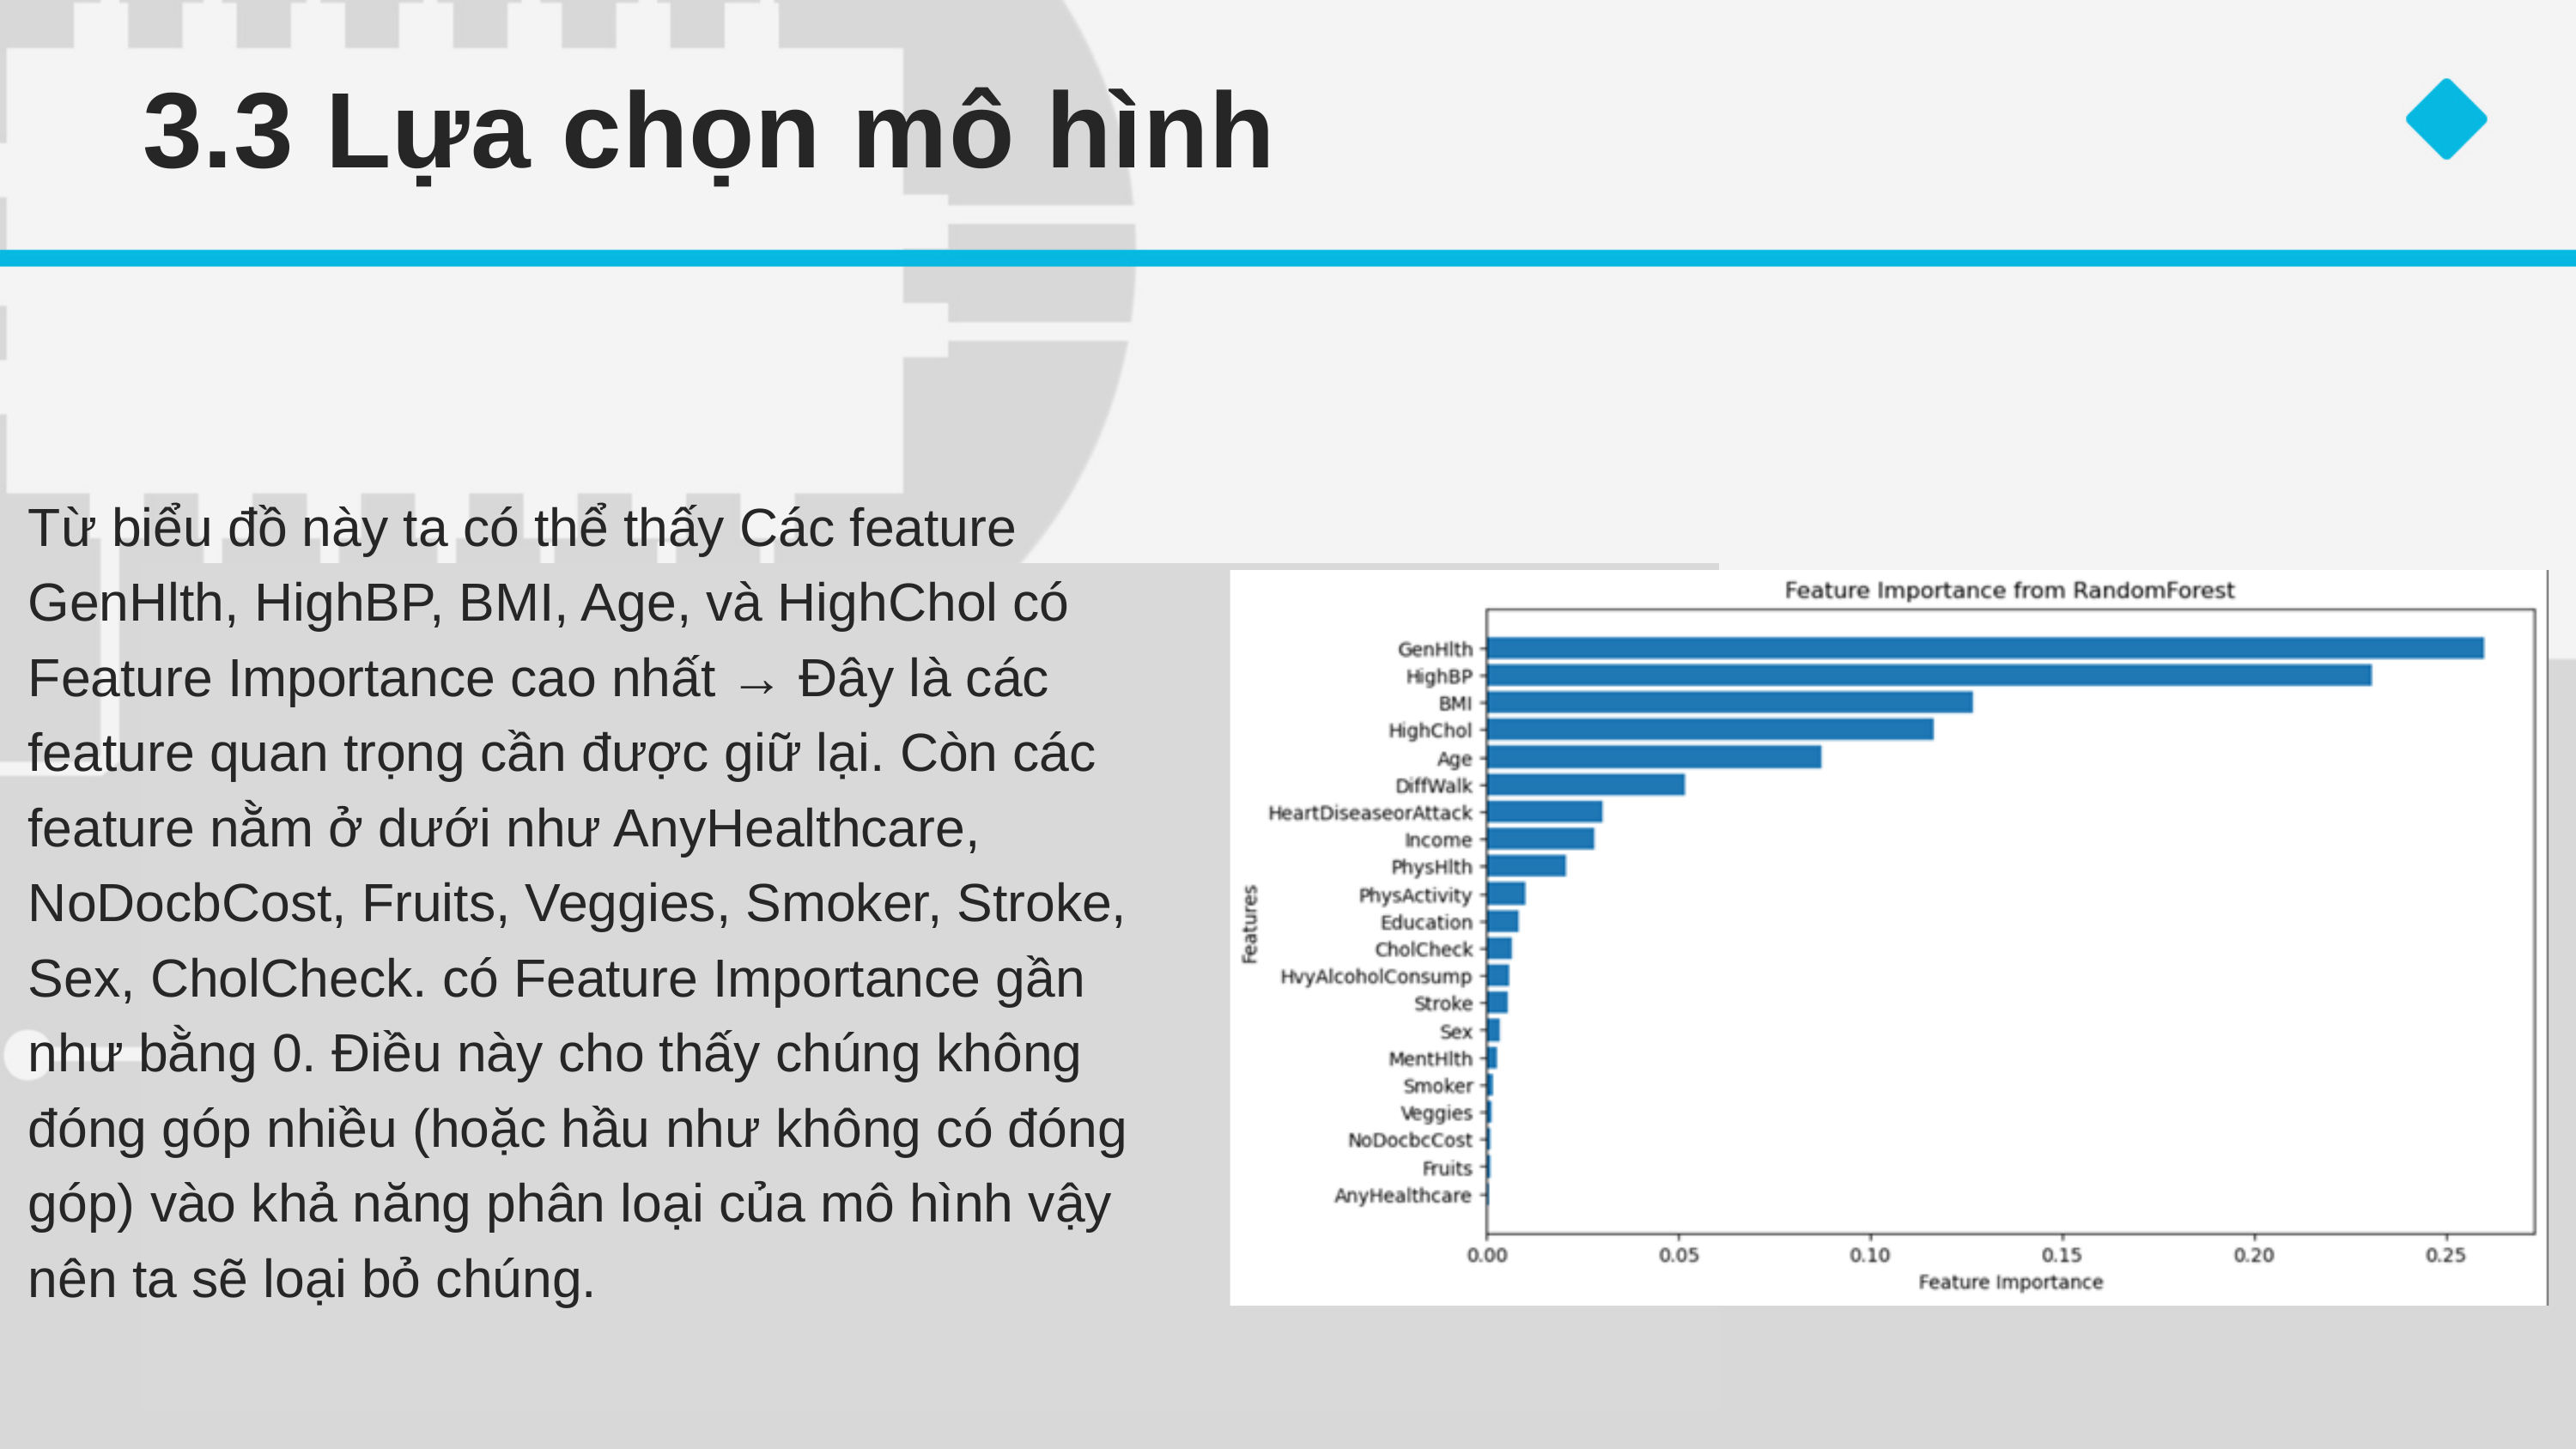

3.3 Lựa chọn mô hình
Từ biểu đồ này ta có thể thấy Các feature GenHlth, HighBP, BMI, Age, và HighChol có Feature Importance cao nhất → Đây là các feature quan trọng cần được giữ lại. Còn các feature nằm ở dưới như AnyHealthcare, NoDocbCost, Fruits, Veggies, Smoker, Stroke, Sex, CholCheck. có Feature Importance gần như bằng 0. Điều này cho thấy chúng không đóng góp nhiều (hoặc hầu như không có đóng góp) vào khả năng phân loại của mô hình vậy nên ta sẽ loại bỏ chúng.